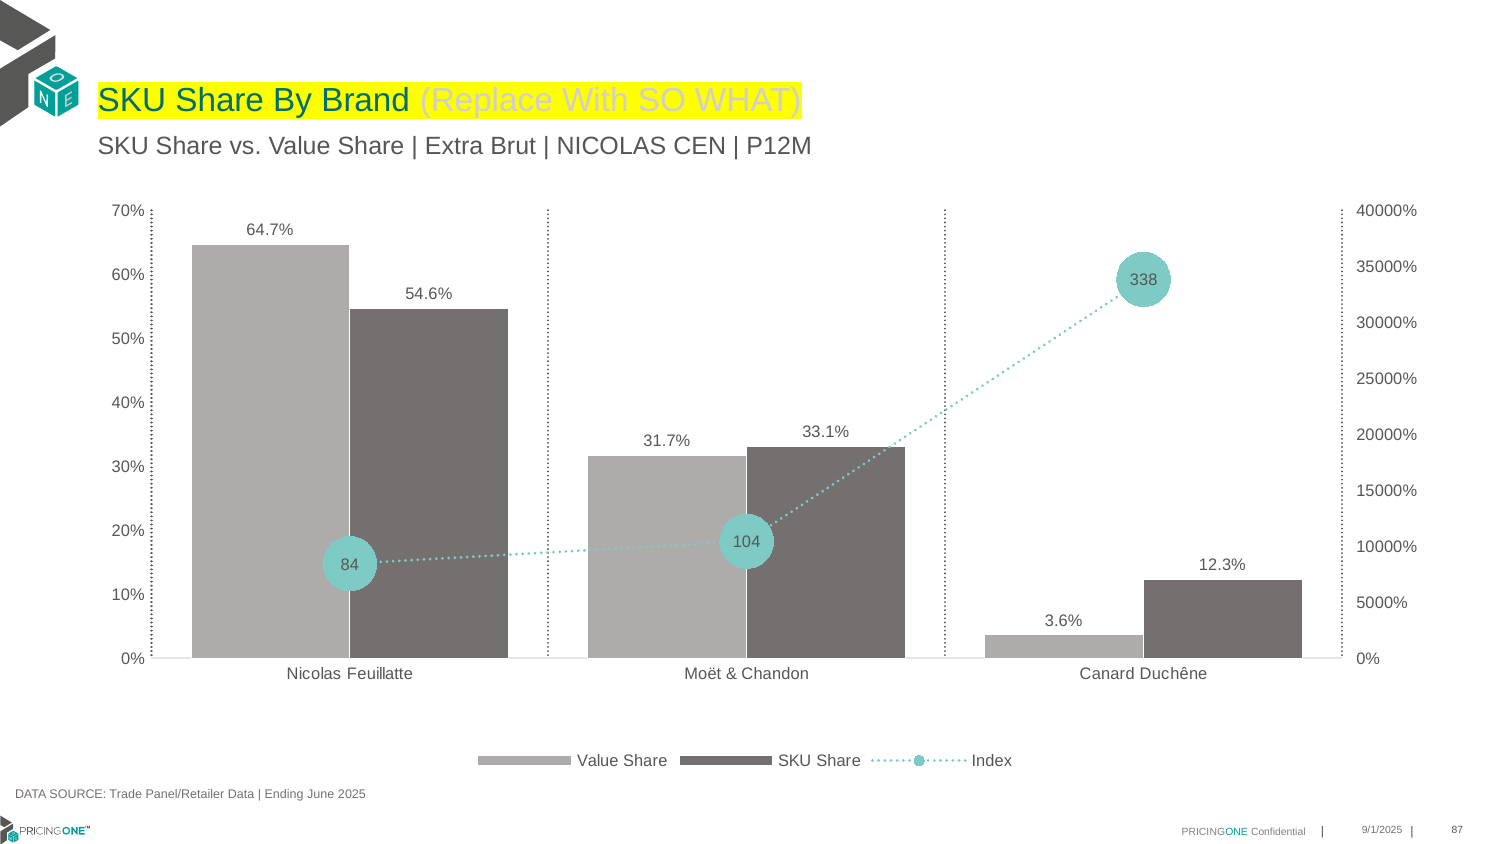

# SKU Share By Brand (Replace With SO WHAT)
SKU Share vs. Value Share | Extra Brut | NICOLAS CEN | P12M

### Chart

| Category | Value Share | SKU Share | Index |
|---|---|---|---|
| Nicolas Feuillatte | 0.6465482600659005 | 0.5460750853242322 | 84.46006571397665 |
| Moët & Chandon | 0.31712609499316885 | 0.33105802047781574 | 104.39318167271823 |
| Canard Duchêne | 0.03632564494093064 | 0.12286689419795223 | 338.2373372798937 |
DATA SOURCE: Trade Panel/Retailer Data | Ending June 2025

9/1/2025
87